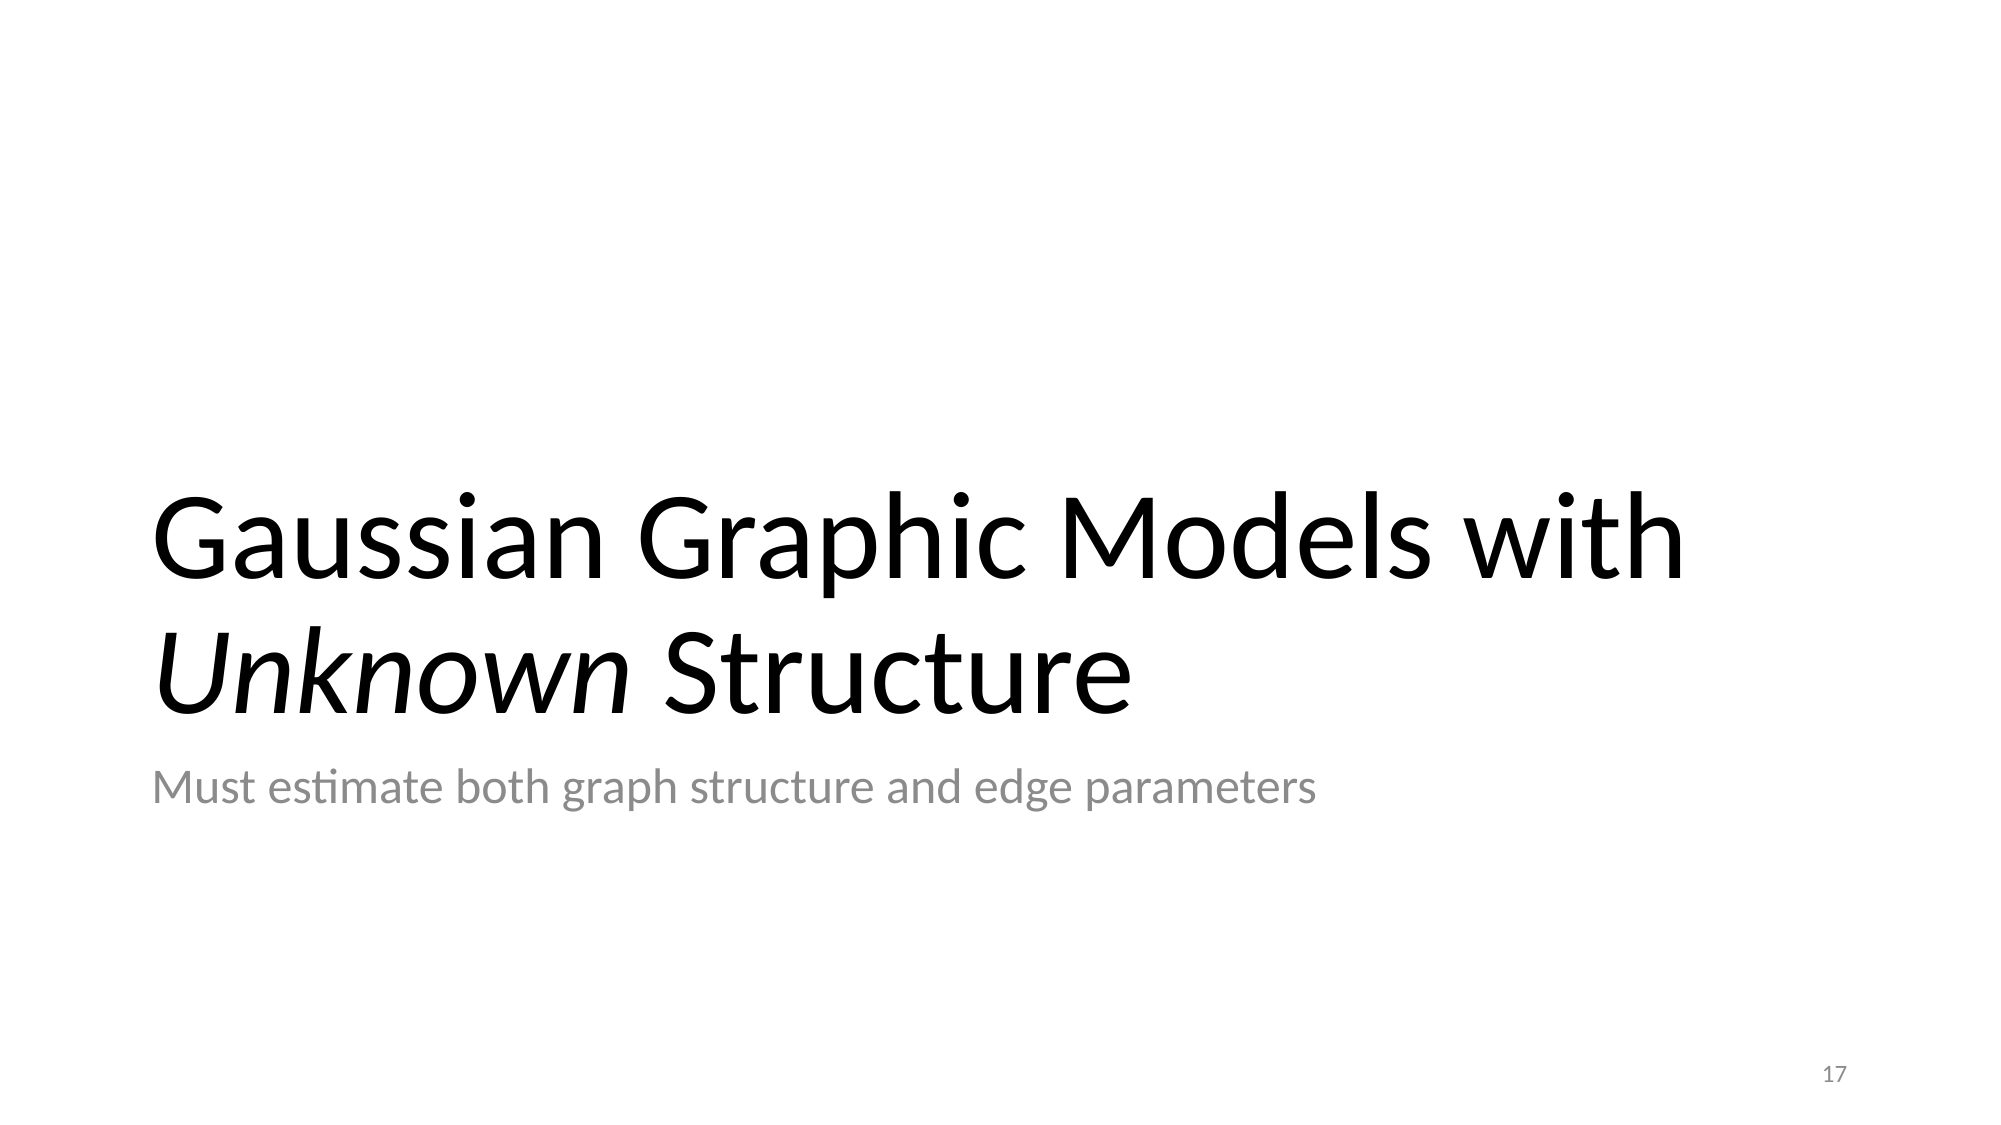

# Gaussian Graphic Models with Unknown Structure
Must estimate both graph structure and edge parameters
17